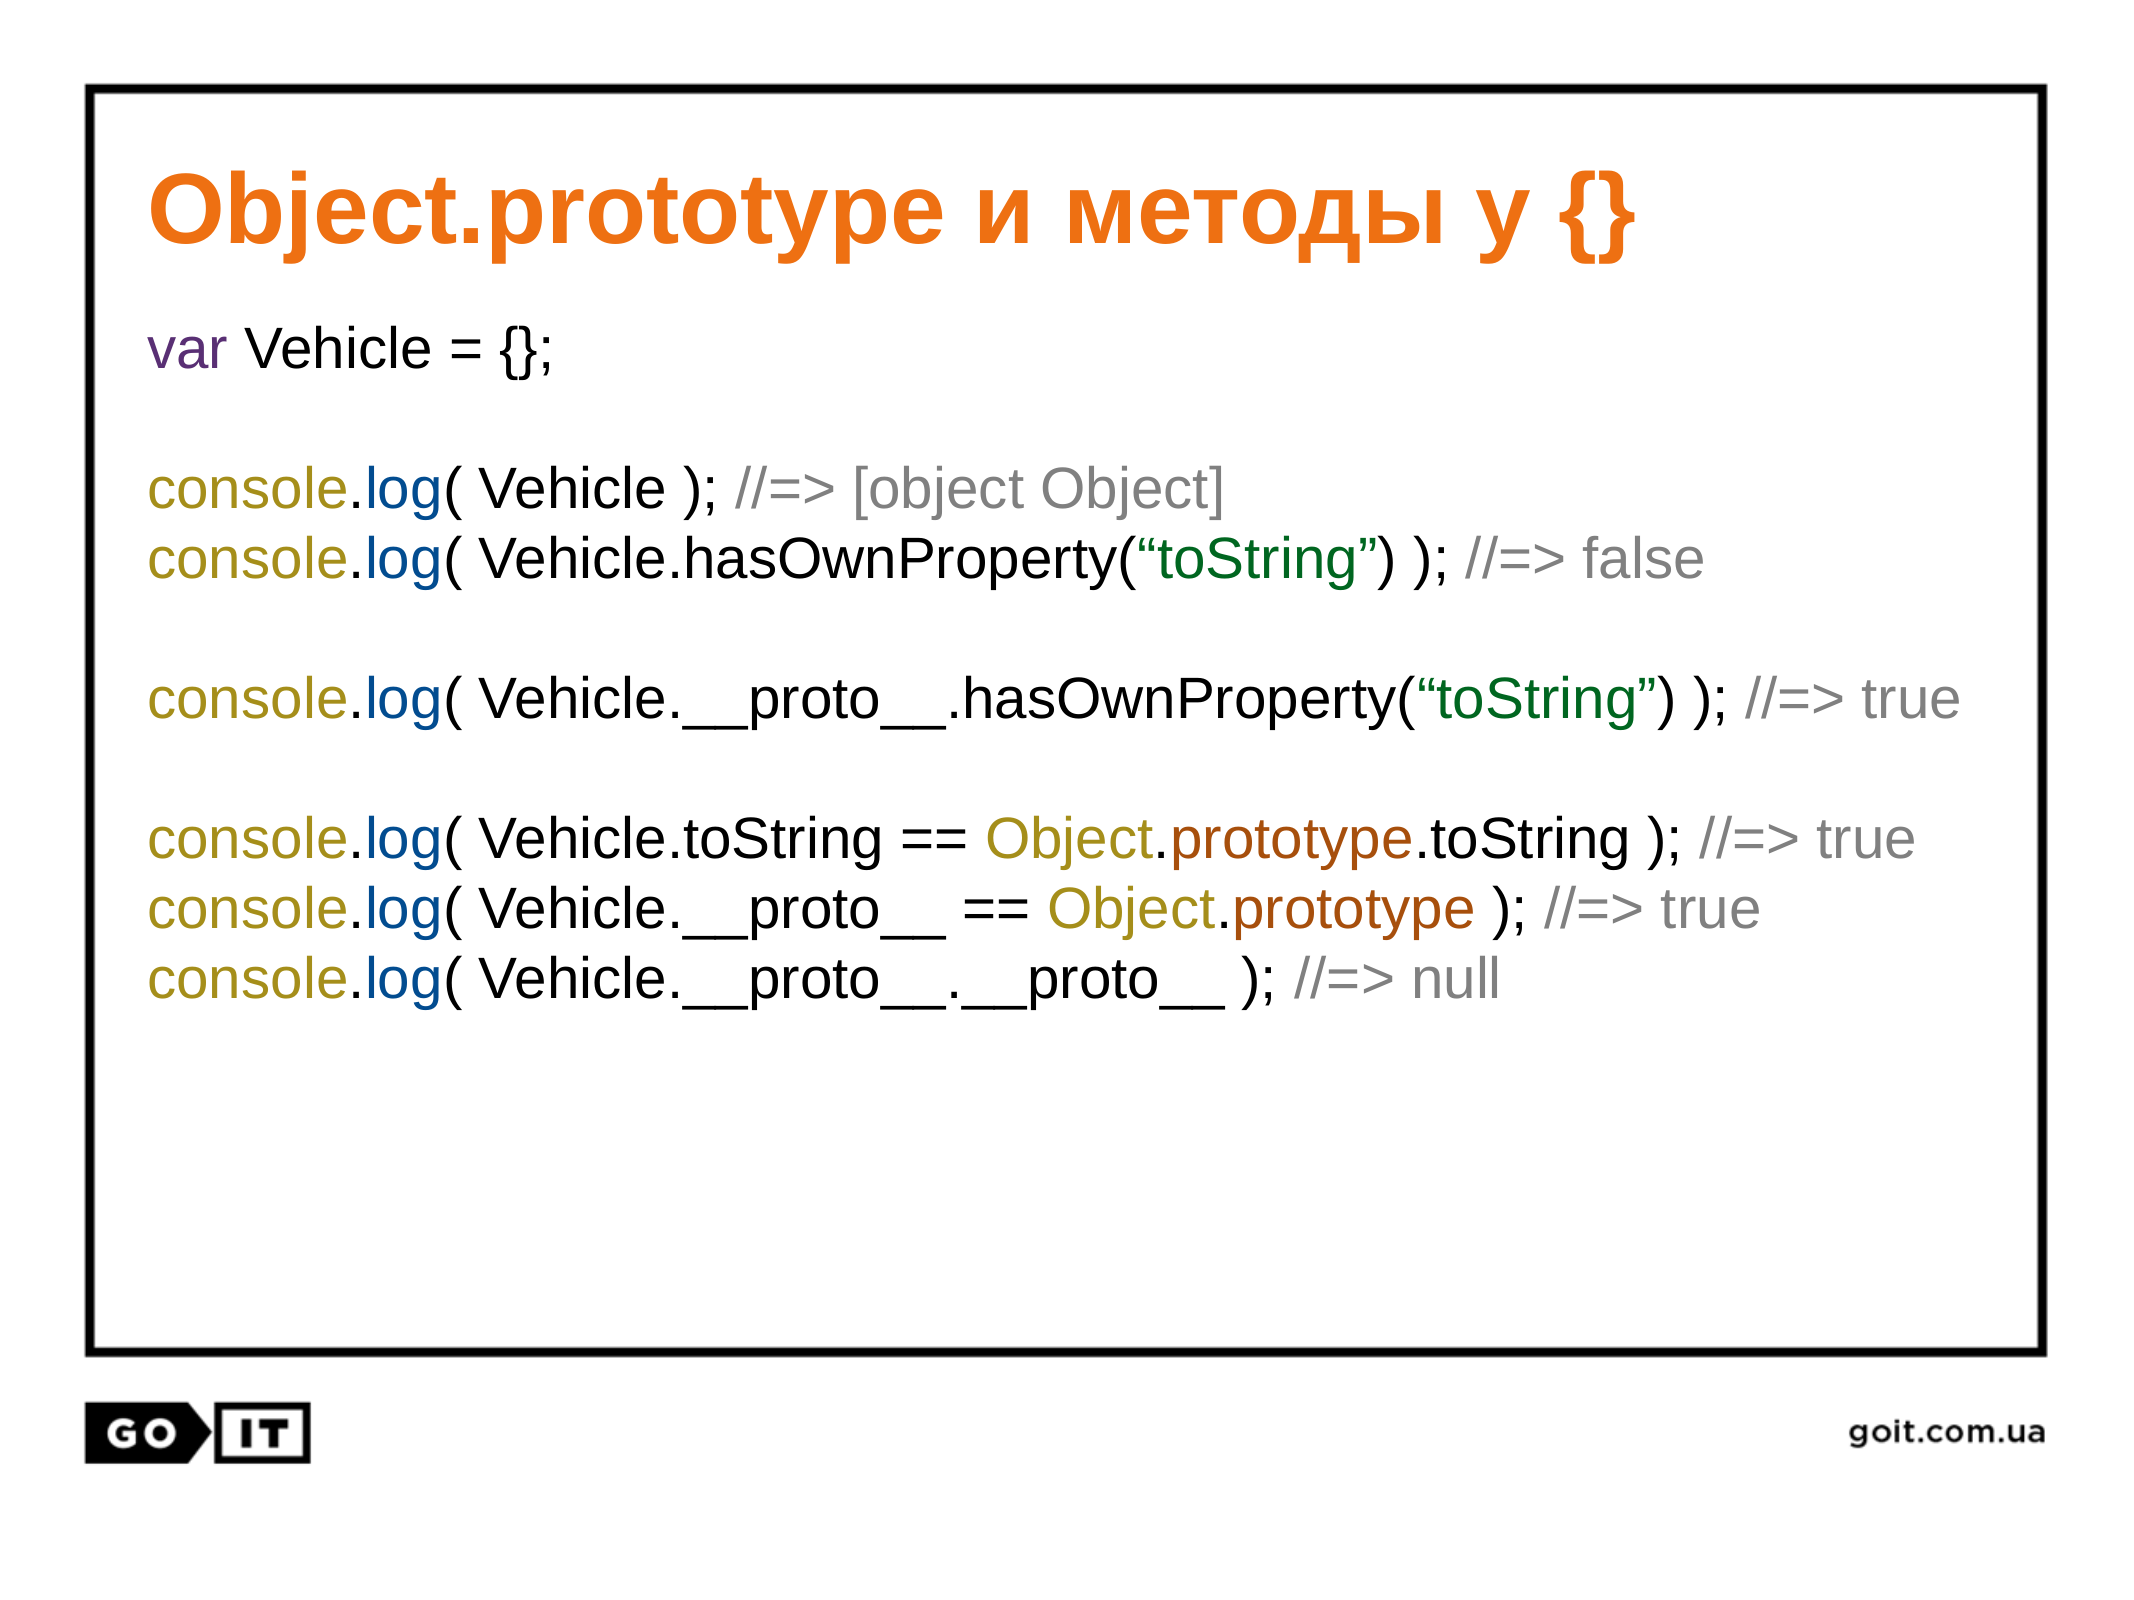

# Object.prototype и методы у {}
var Vehicle = {};

console.log( Vehicle ); //=> [object Object]
console.log( Vehicle.hasOwnProperty(“toString”) ); //=> false

console.log( Vehicle.__proto__.hasOwnProperty(“toString”) ); //=> true

console.log( Vehicle.toString == Object.prototype.toString ); //=> true
console.log( Vehicle.__proto__ == Object.prototype ); //=> true
console.log( Vehicle.__proto__.__proto__ ); //=> null